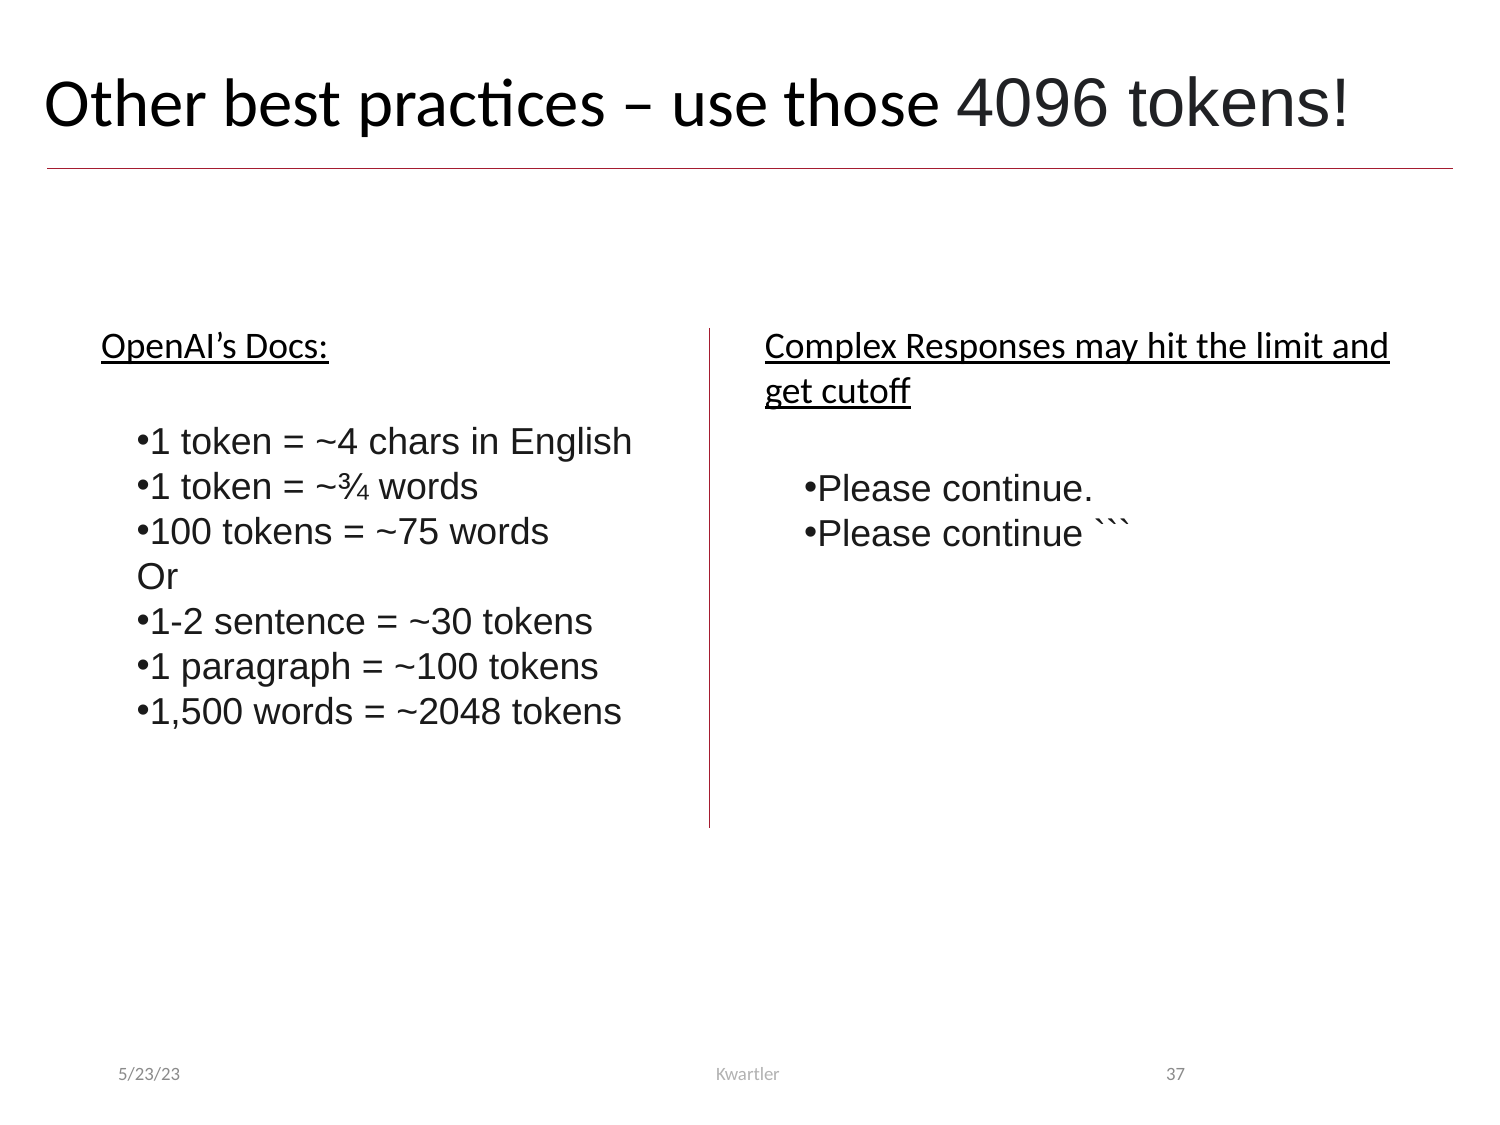

# Other best practices – use those 4096 tokens!
OpenAI’s Docs:
Complex Responses may hit the limit and get cutoff
1 token = ~4 chars in English
1 token = ~¾ words
100 tokens = ~75 words
Or
1-2 sentence = ~30 tokens
1 paragraph = ~100 tokens
1,500 words = ~2048 tokens
Please continue.
Please continue ```
5/23/23
Kwartler
37